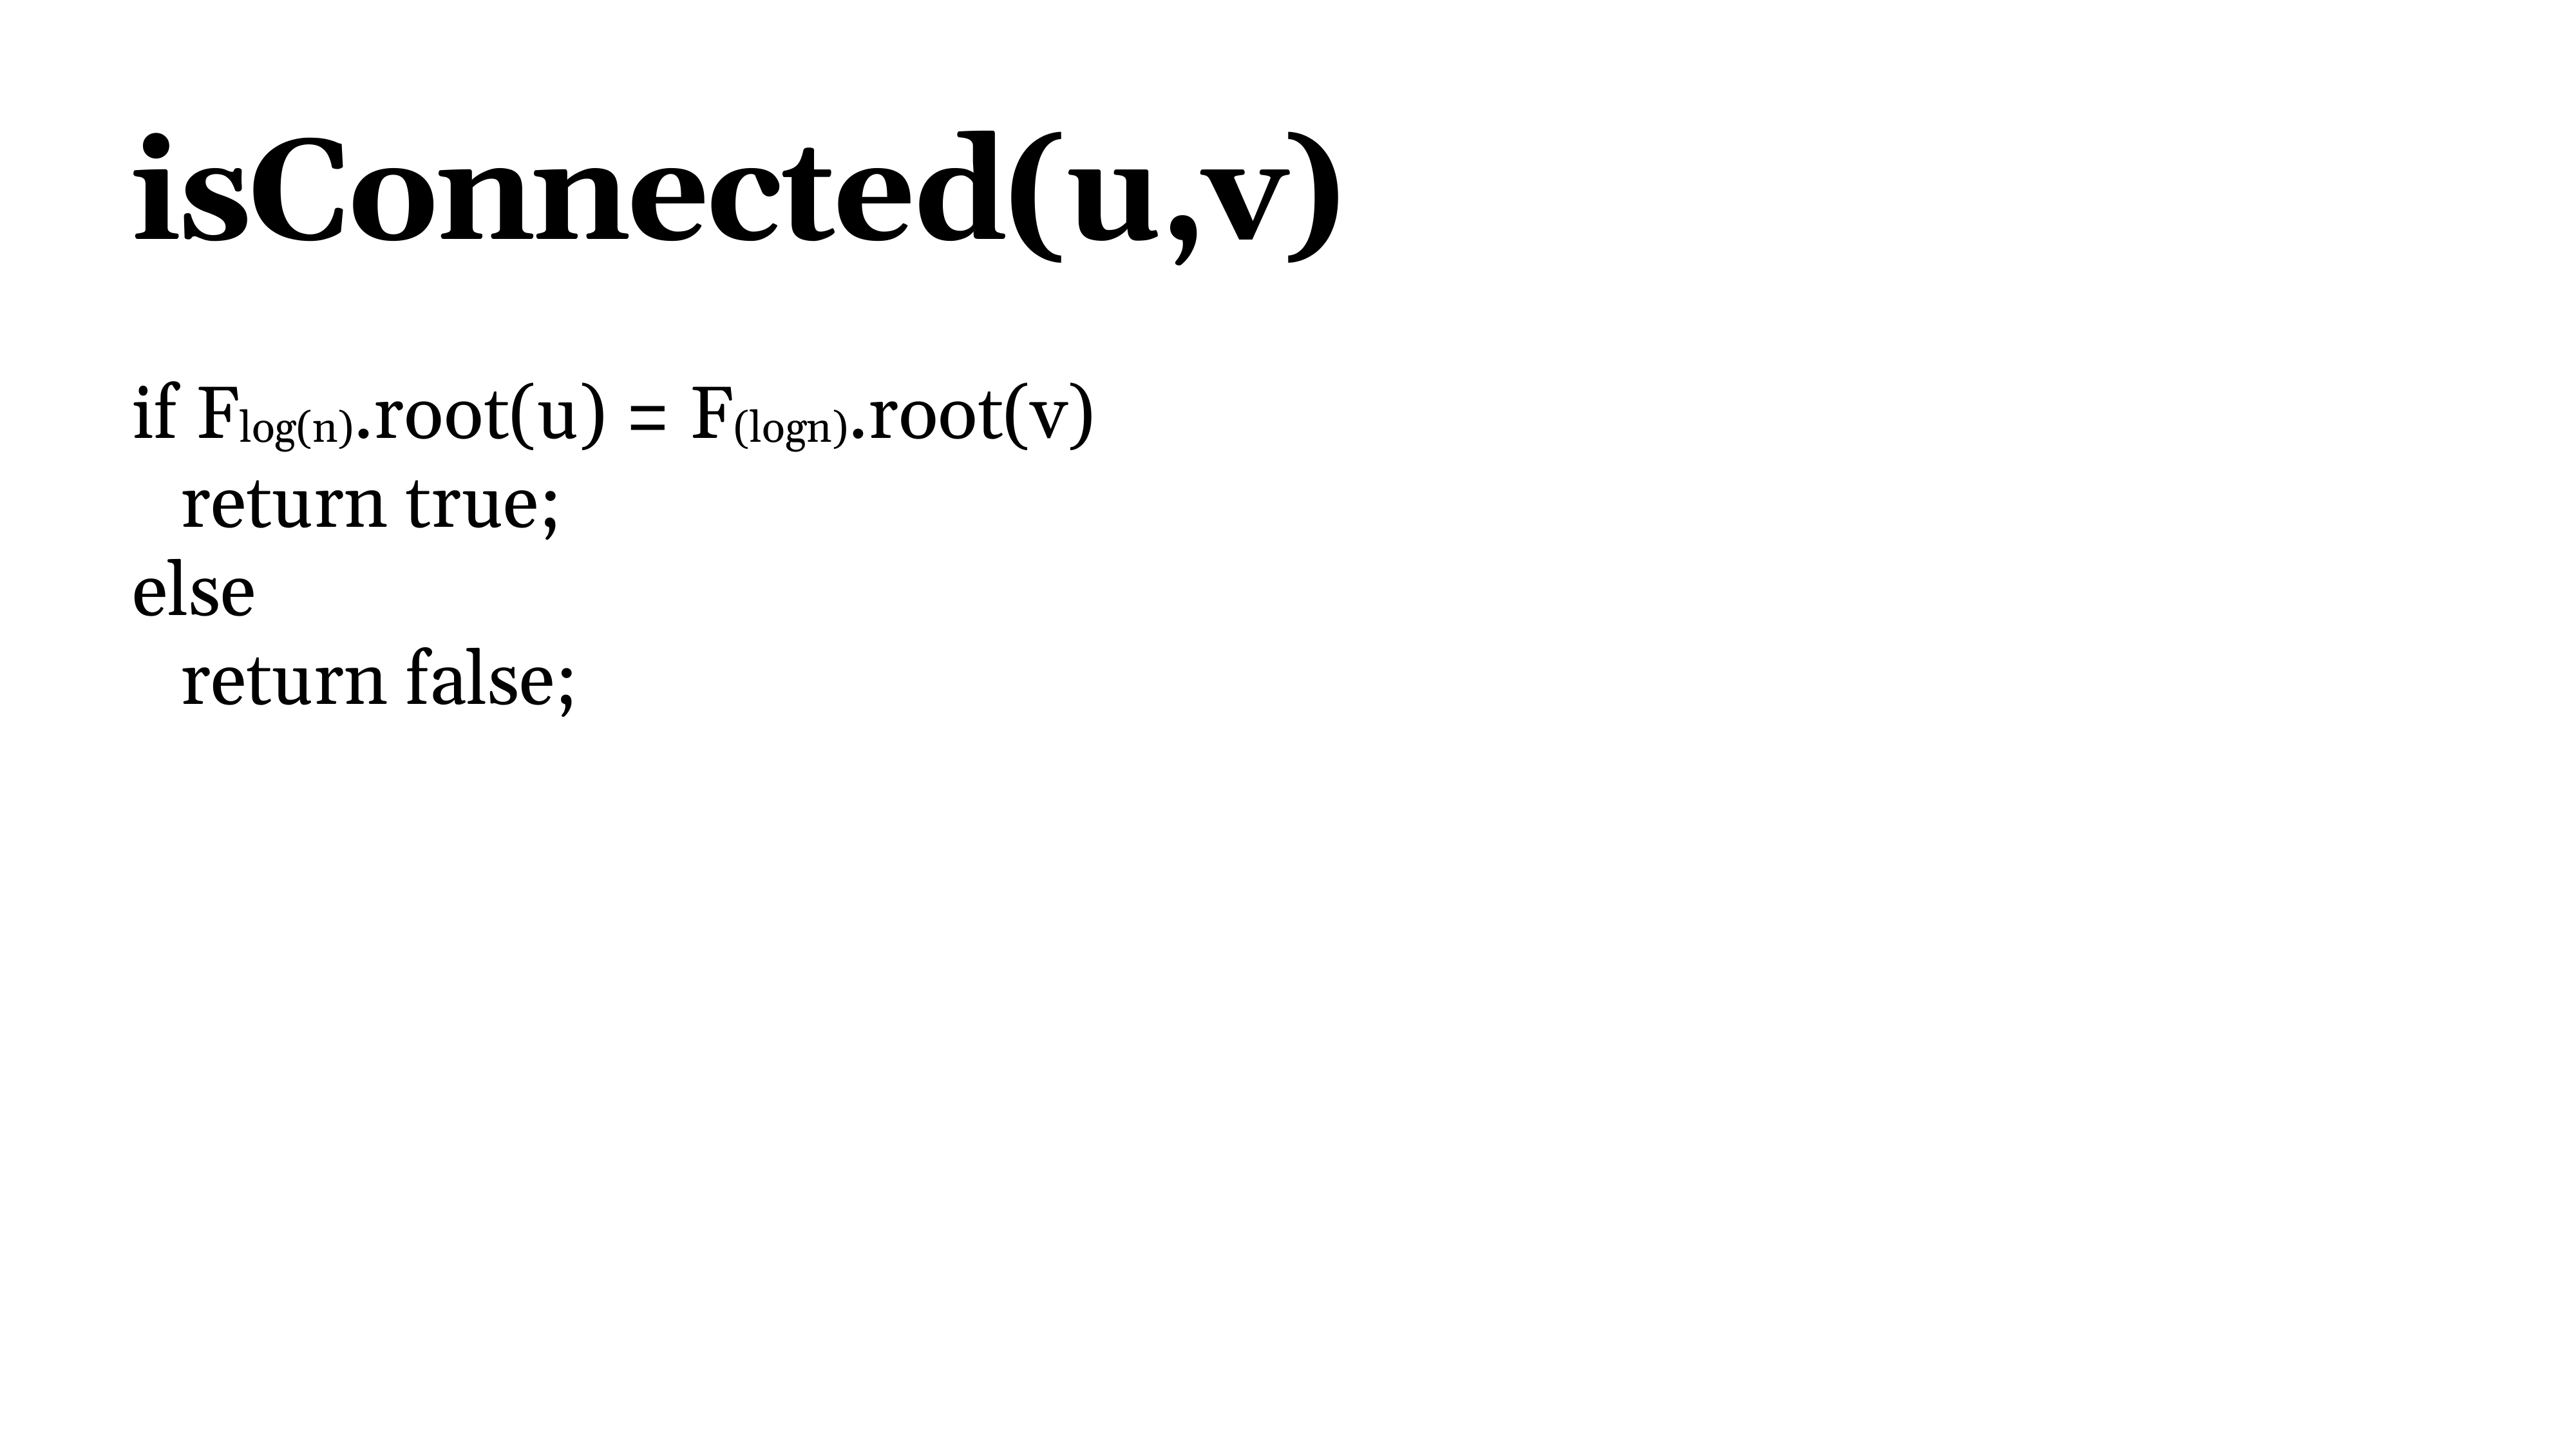

# isConnected(u,v)
if Flog(n).root(u) = F(logn).root(v)
return true;
else
return false;